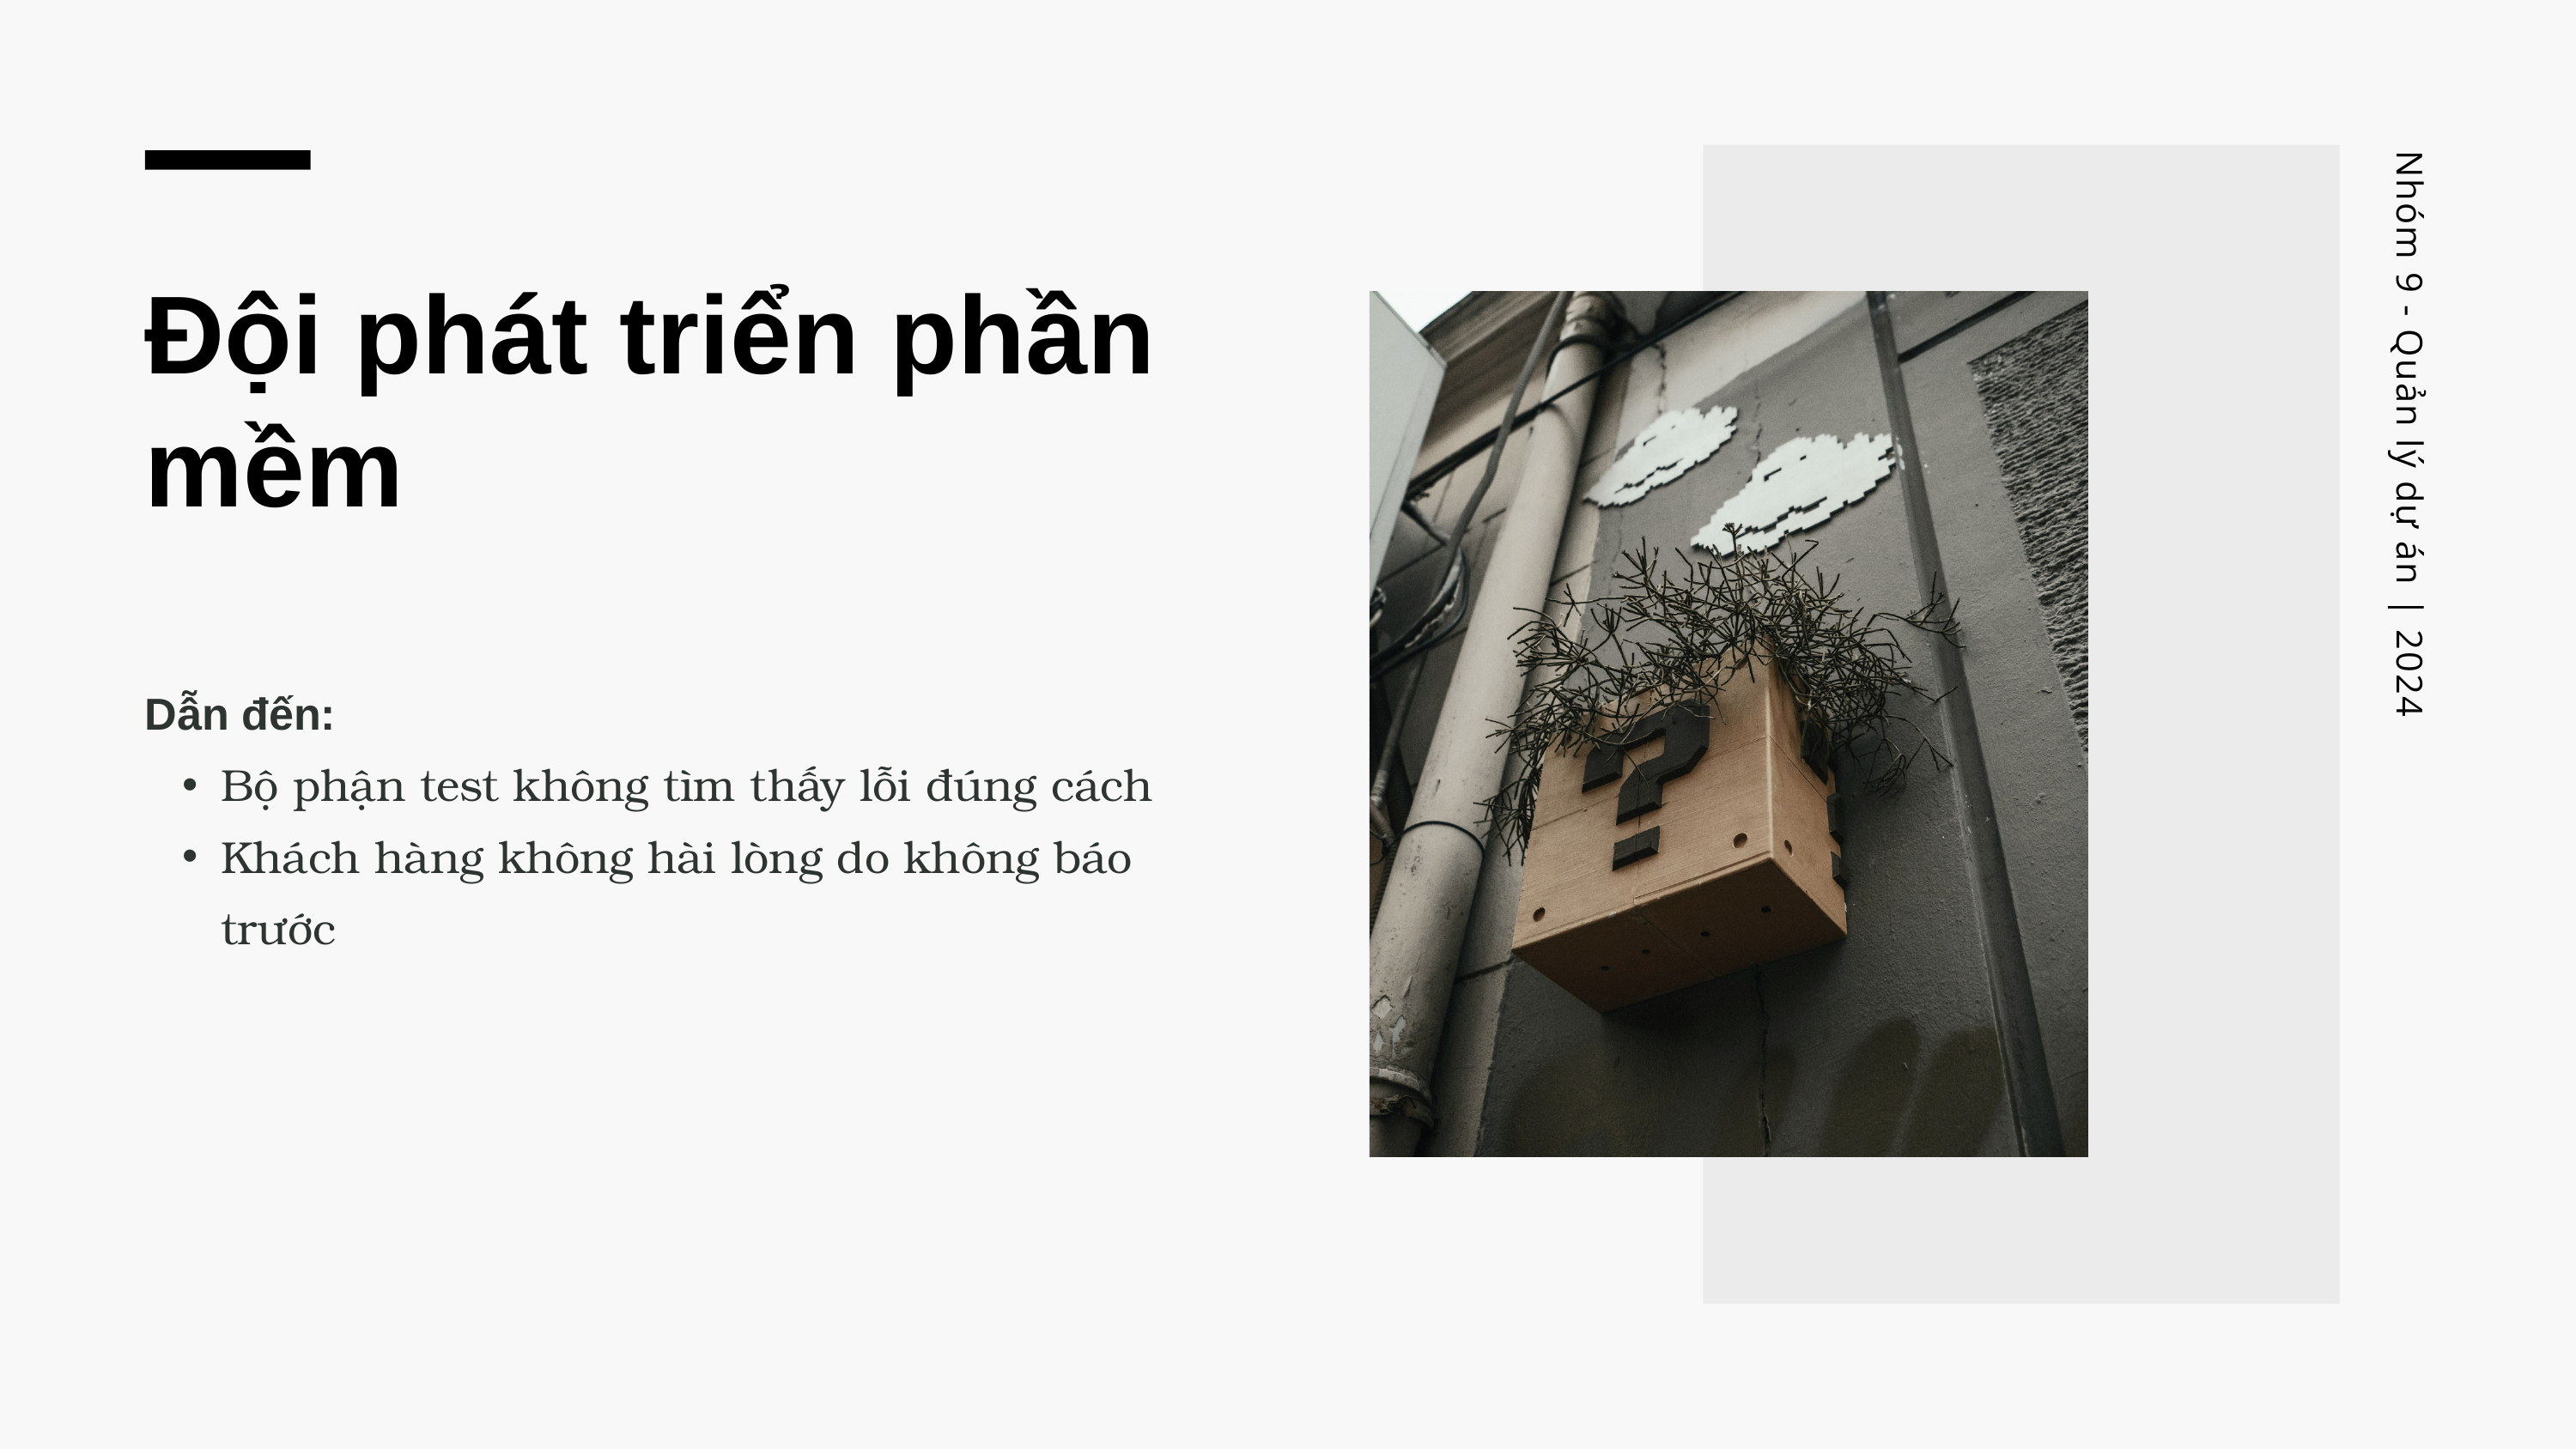

Đội phát triển phần mềm

Nhóm 9 - Quản lý dự án | 2024
Dẫn đến:
Bộ phận test không tìm thấy lỗi đúng cách
Khách hàng không hài lòng do không báo trước